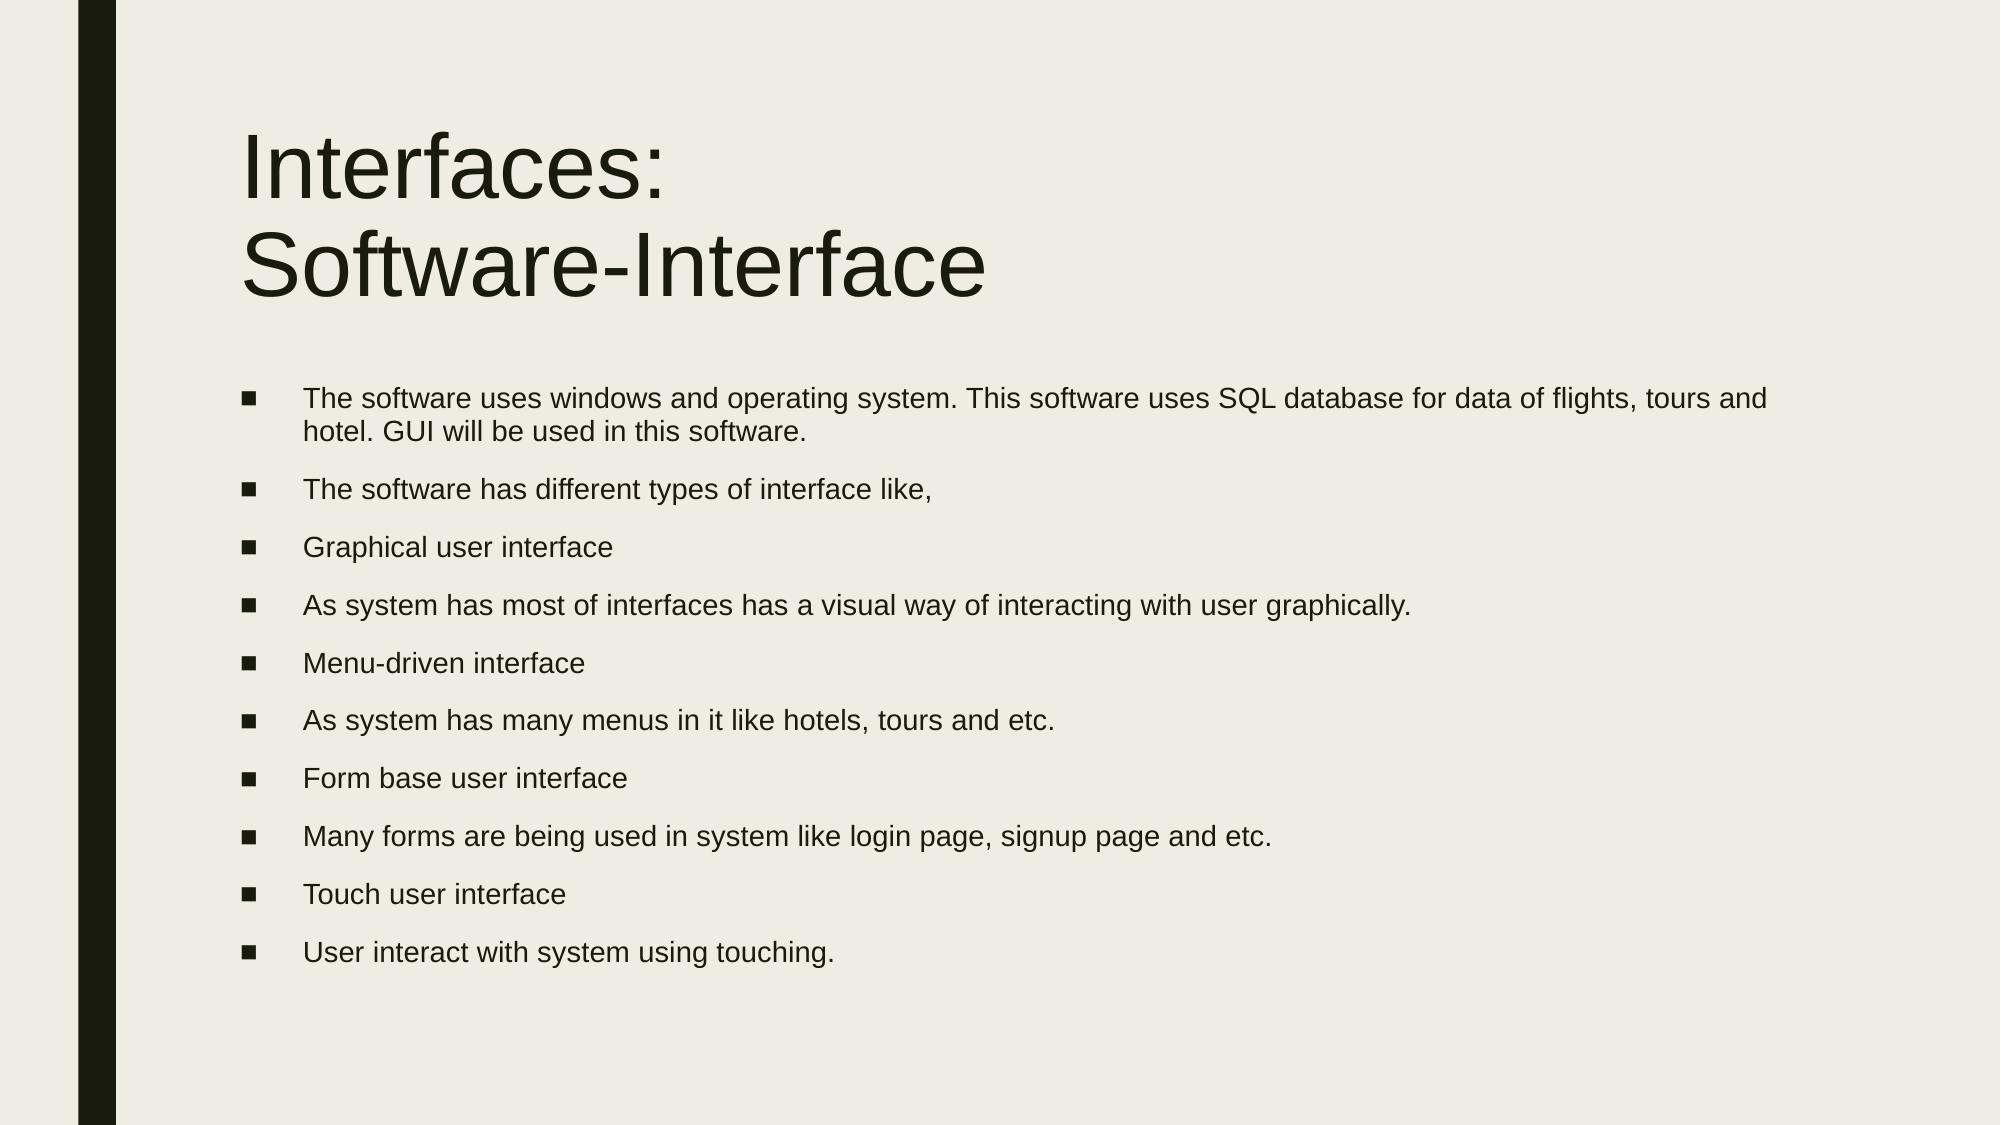

# Interfaces: Software-Interface
The software uses windows and operating system. This software uses SQL database for data of flights, tours and hotel. GUI will be used in this software.
The software has different types of interface like,
Graphical user interface
As system has most of interfaces has a visual way of interacting with user graphically.
Menu-driven interface
As system has many menus in it like hotels, tours and etc.
Form base user interface
Many forms are being used in system like login page, signup page and etc.
Touch user interface
User interact with system using touching.